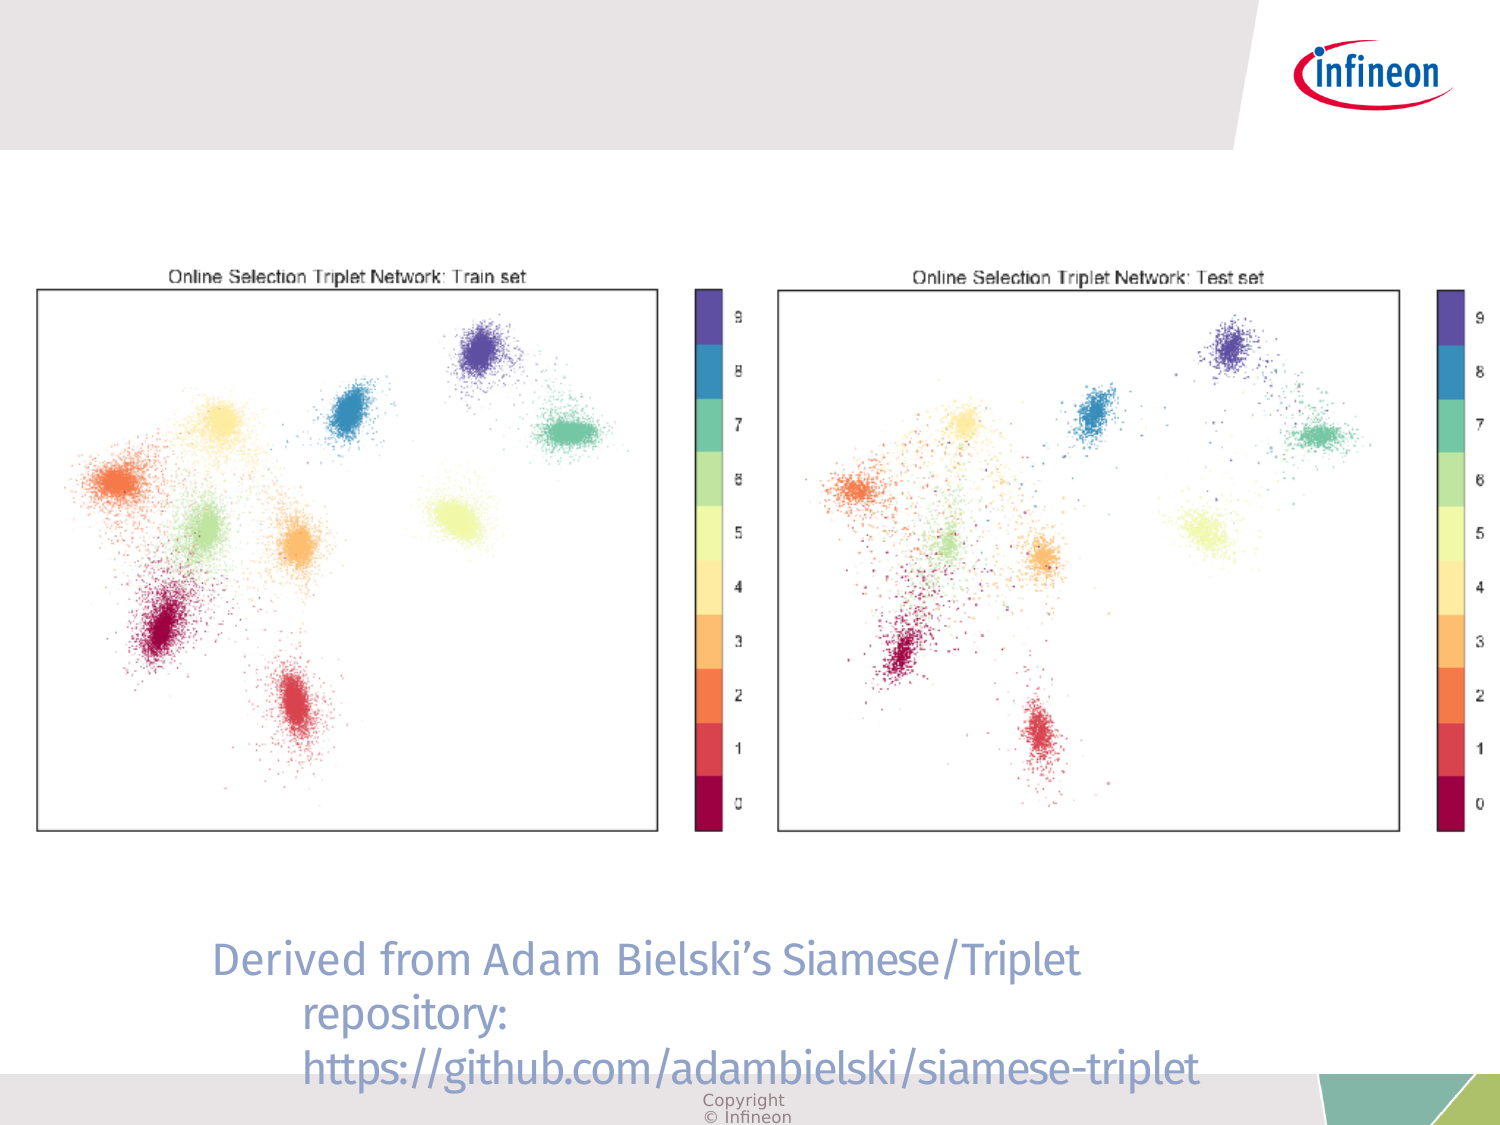

Derived from Adam Bielski’s Siamese/Triplet repository:  https://github.com/adambielski/siamese-triplet
Copyright © Infineon Technologies AG 2019. All rights reserved.